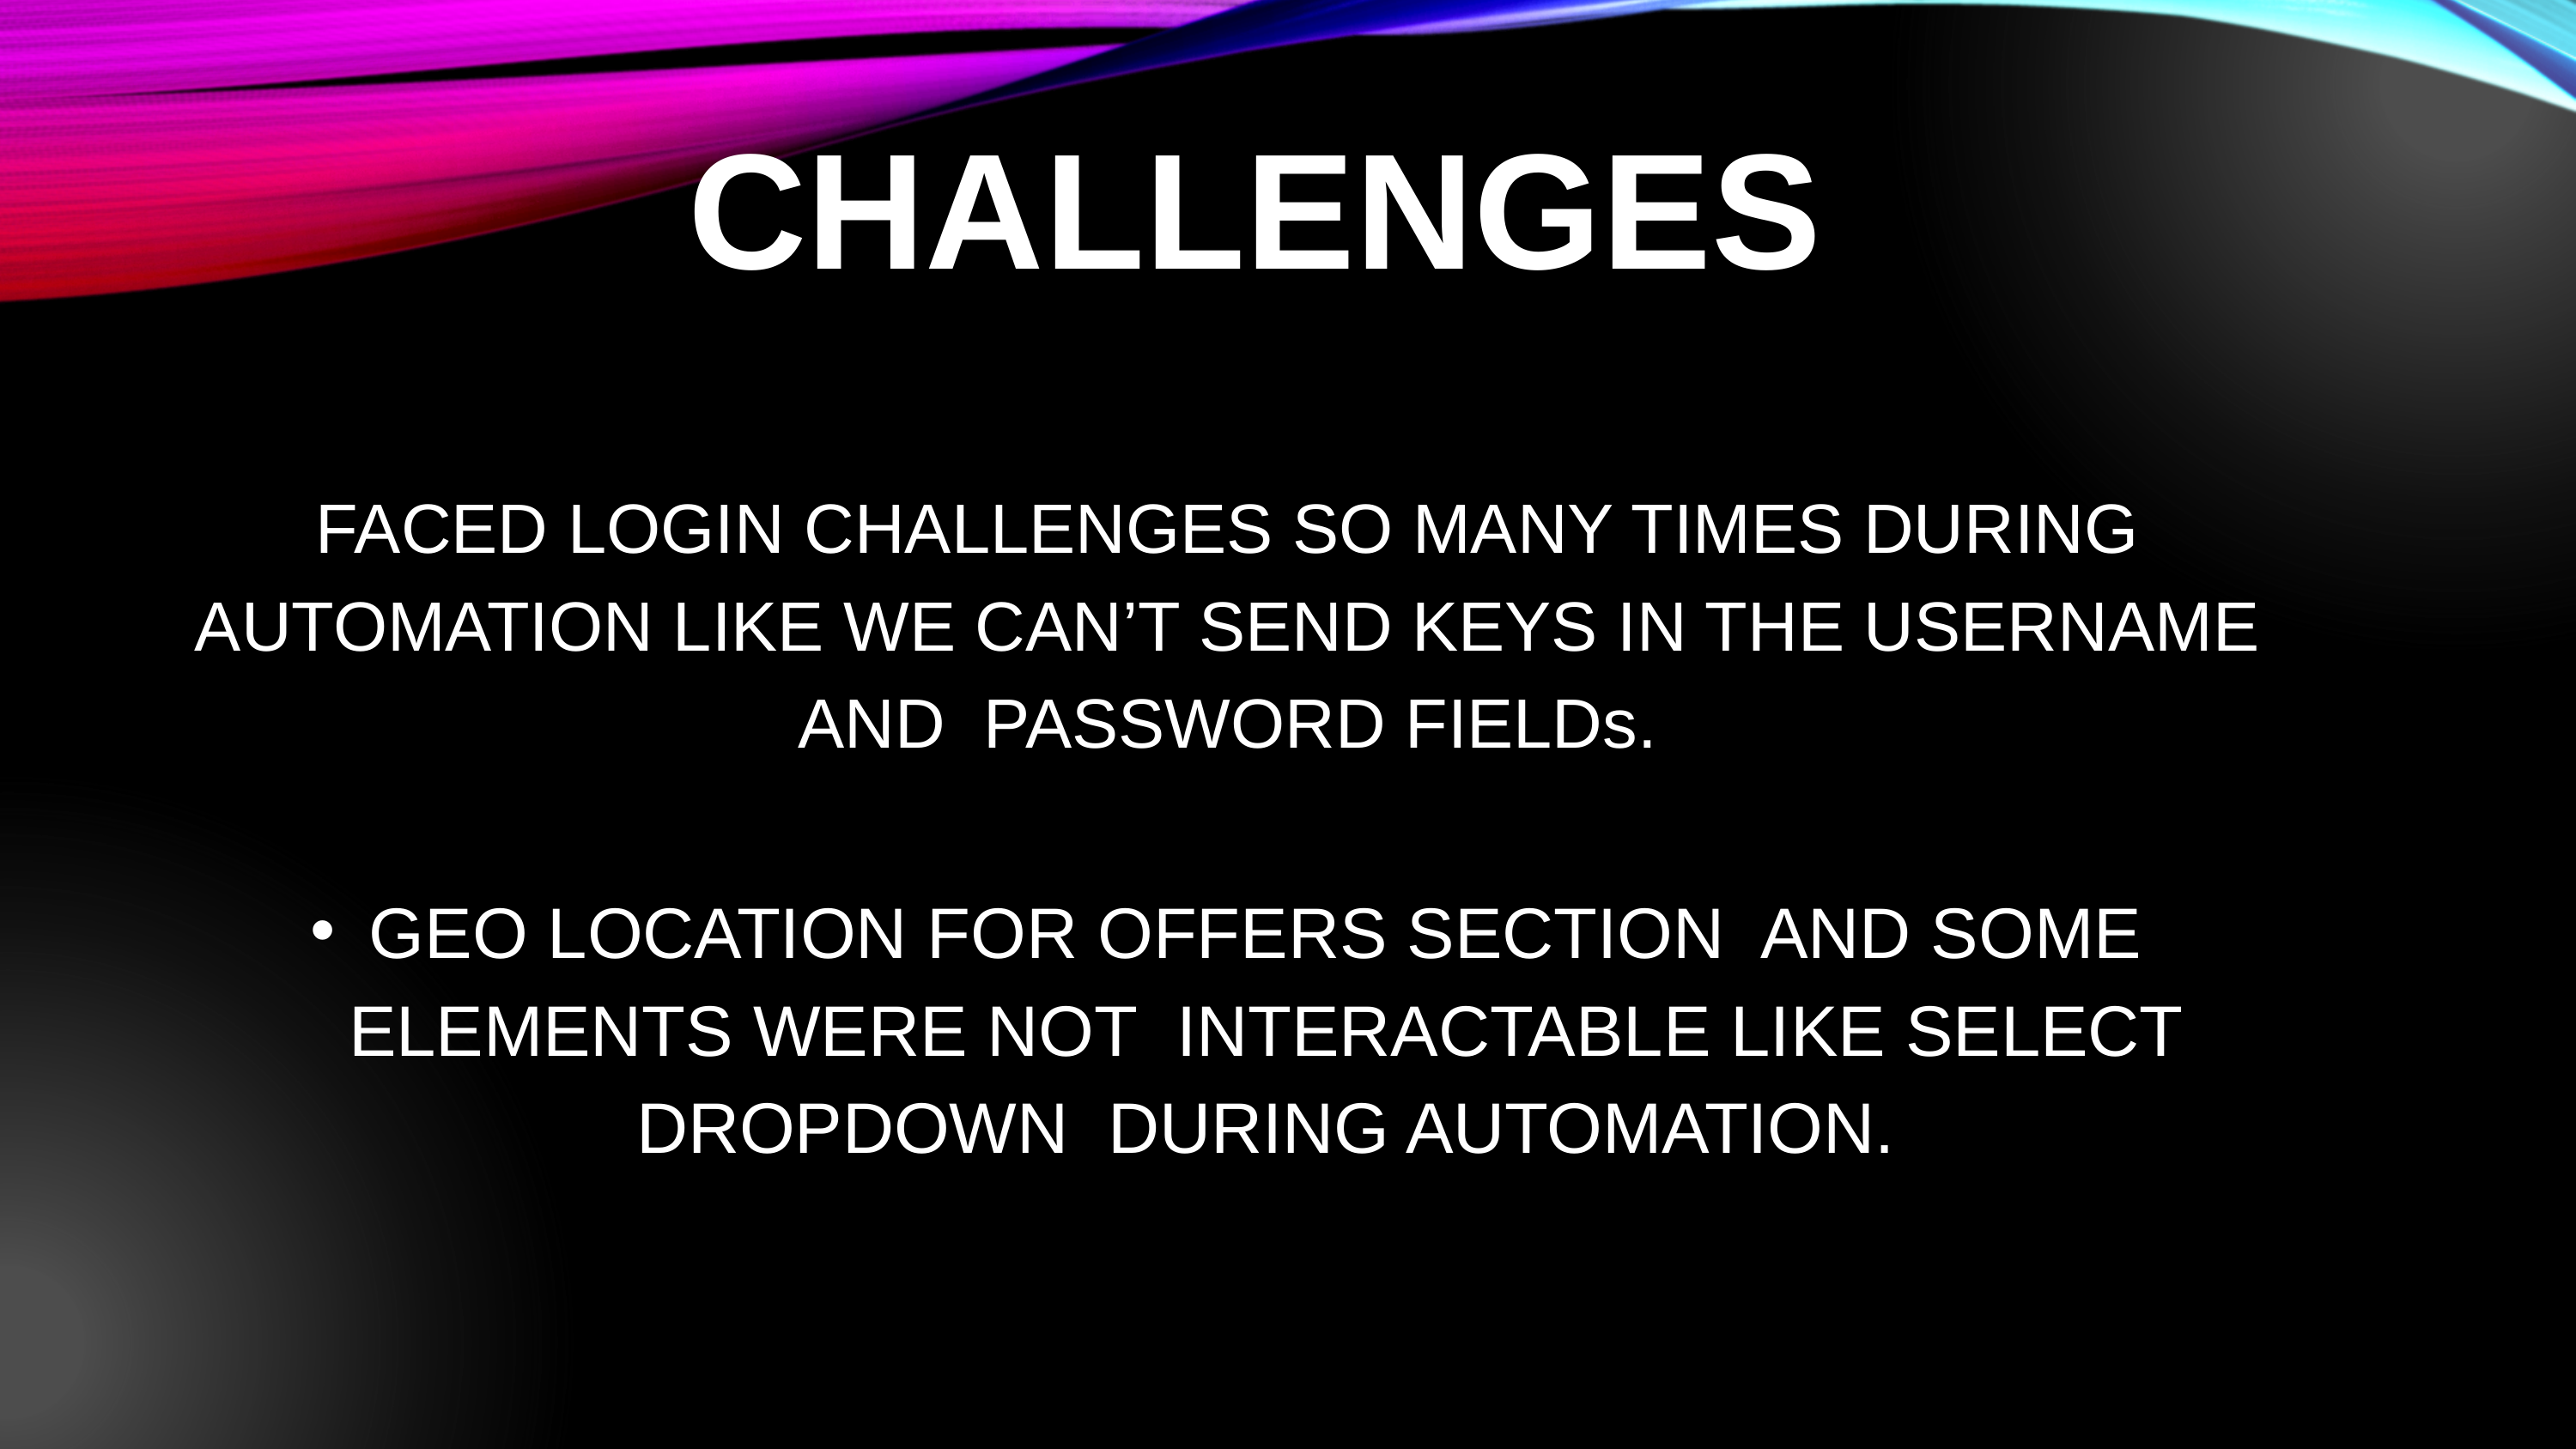

CHALLENGES
FACED LOGIN CHALLENGES SO MANY TIMES DURING AUTOMATION LIKE WE CAN’T SEND KEYS IN THE USERNAME AND  PASSWORD FIELDs.

GEO LOCATION FOR OFFERS SECTION  AND SOME  ELEMENTS WERE NOT  INTERACTABLE LIKE SELECT DROPDOWN  DURING AUTOMATION.